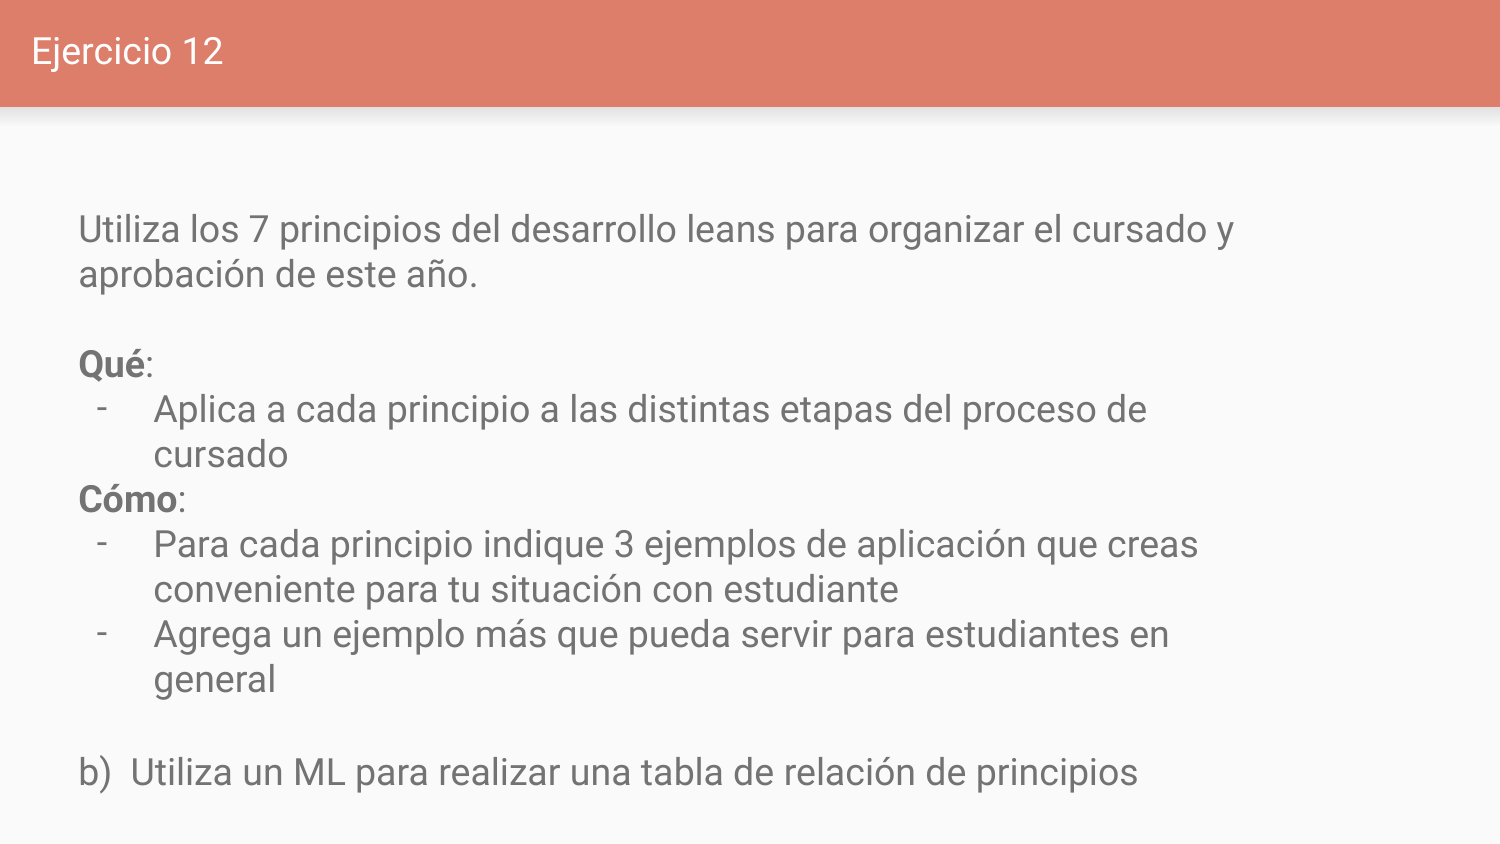

# Ejercicio 12
Utiliza los 7 principios del desarrollo leans para organizar el cursado y aprobación de este año.

Qué:
Aplica a cada principio a las distintas etapas del proceso de cursado
Cómo:
Para cada principio indique 3 ejemplos de aplicación que creas conveniente para tu situación con estudiante
Agrega un ejemplo más que pueda servir para estudiantes en general

b)  Utiliza un ML para realizar una tabla de relación de principios